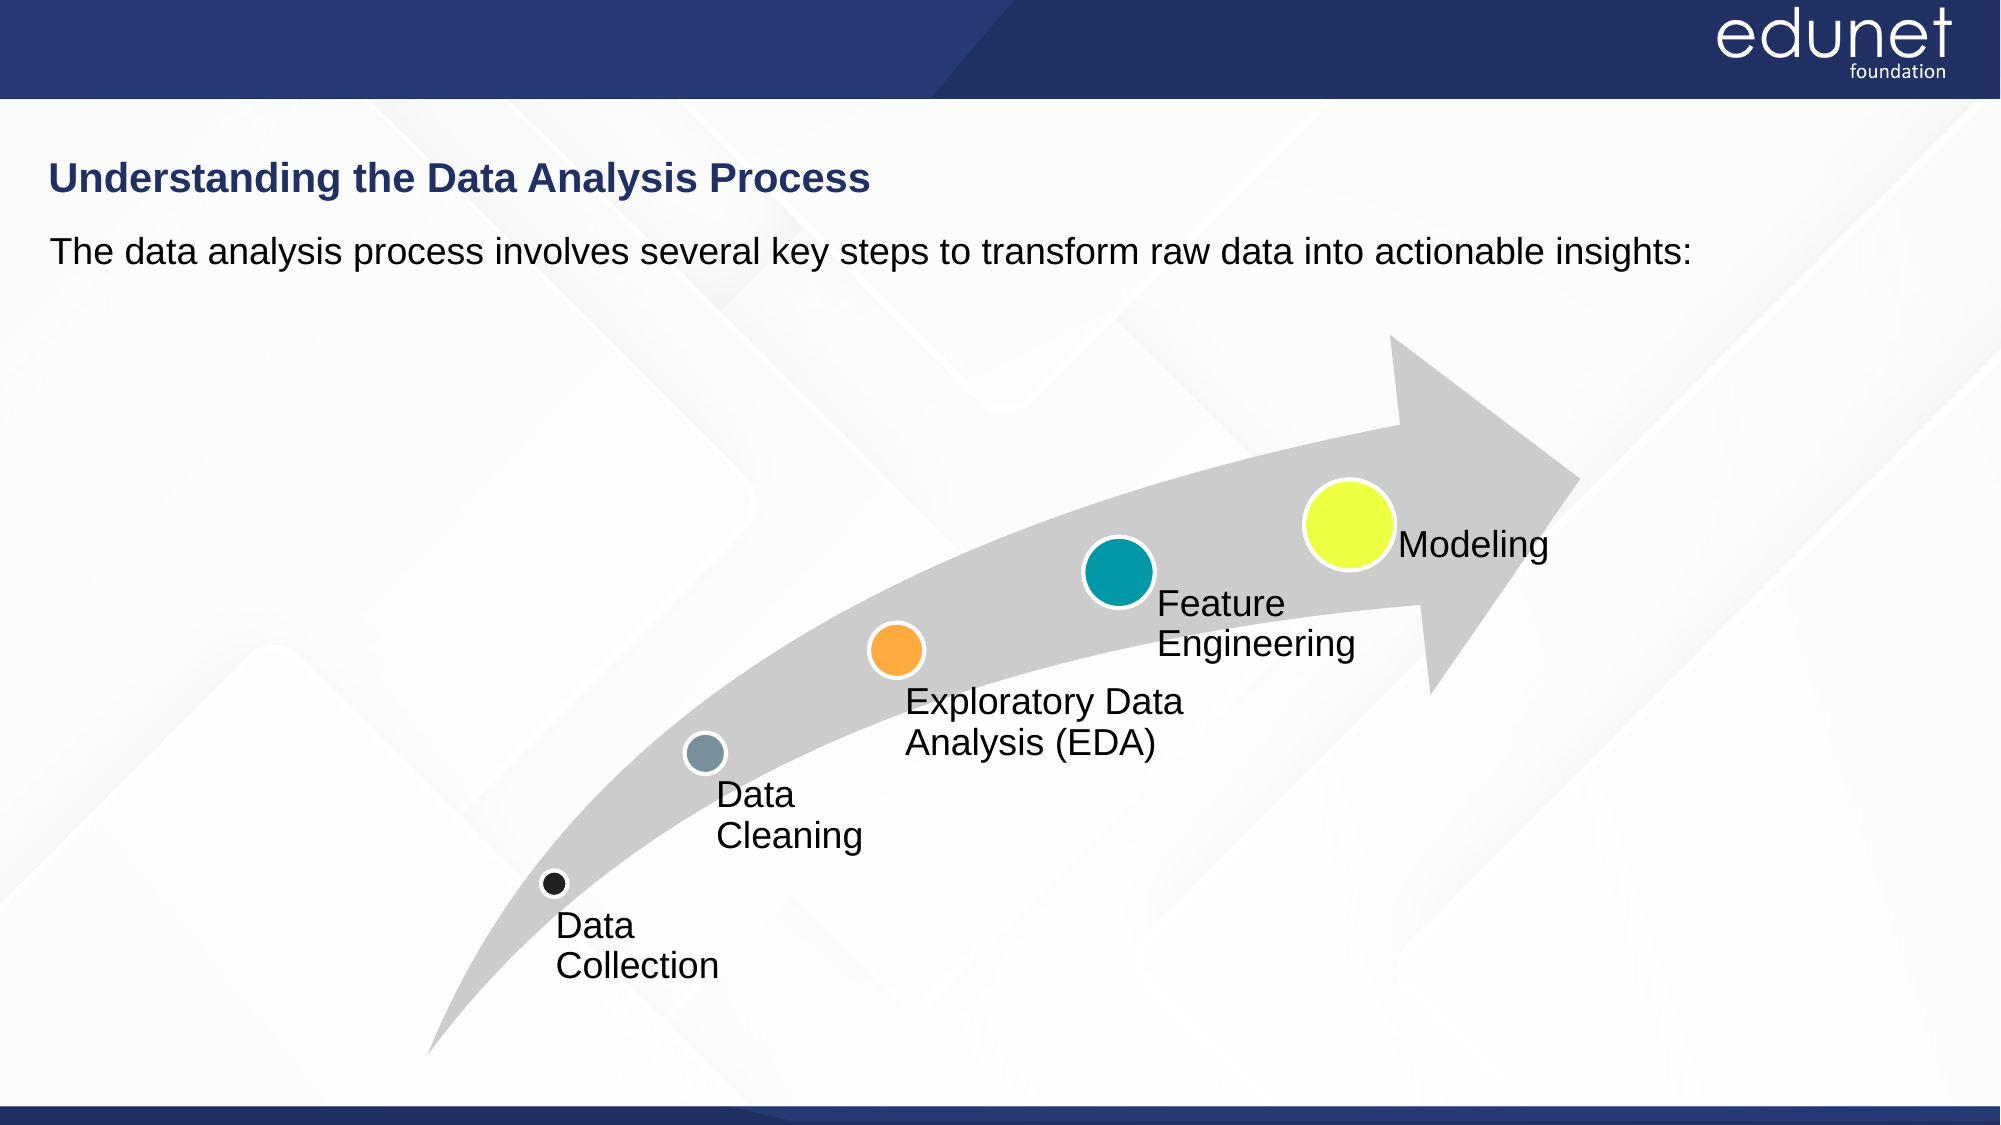

Understanding the Data Analysis Process
The data analysis process involves several key steps to transform raw data into actionable insights:

Modeling

Feature Engineering

Exploratory Data Analysis (EDA)

Data Cleaning

Data Collection